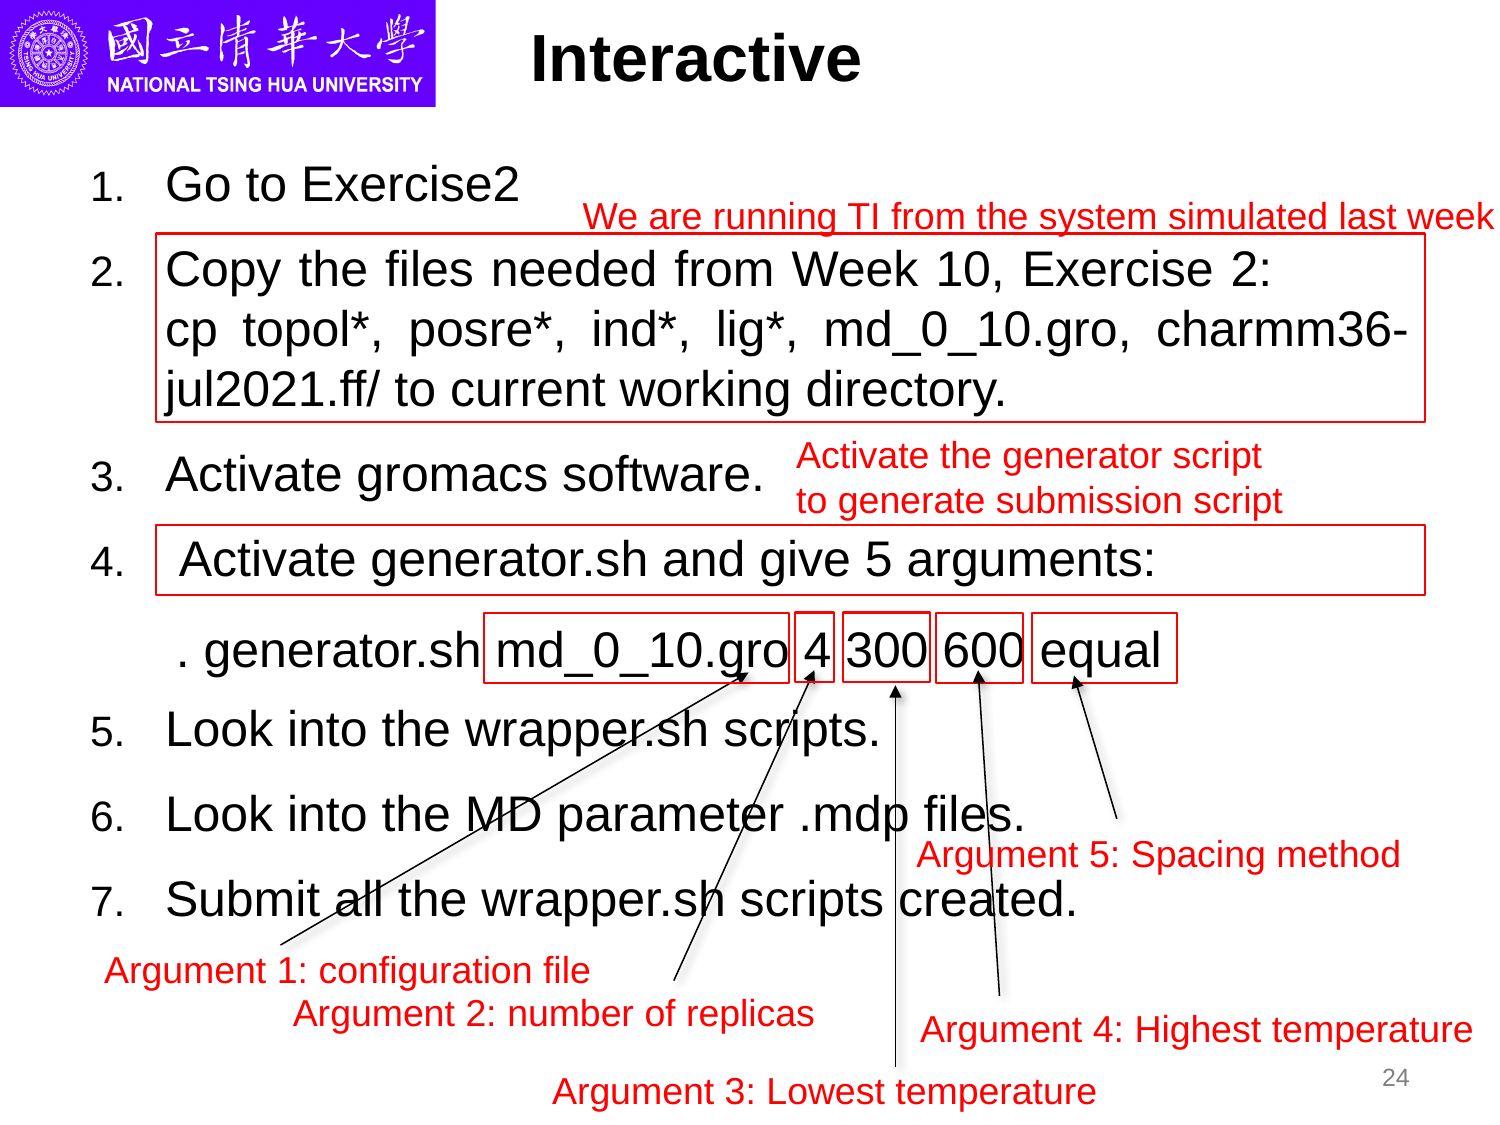

# Interactive
Go to Exercise2
Copy the files needed from Week 10, Exercise 2:         cp topol*, posre*, ind*, lig*, md_0_10.gro, charmm36-jul2021.ff/ to current working directory.
Activate gromacs software.
 Activate generator.sh and give 5 arguments:

Look into the wrapper.sh scripts.
Look into the MD parameter .mdp files.
Submit all the wrapper.sh scripts created.

We are running TI from the system simulated last week

Activate the generator script to generate submission script

. generator.sh md_0_10.gro 4 300 600 equal

Argument 5: Spacing method
Argument 1: configuration file
Argument 2: number of replicas
Argument 4: Highest temperature
24
Argument 3: Lowest temperature